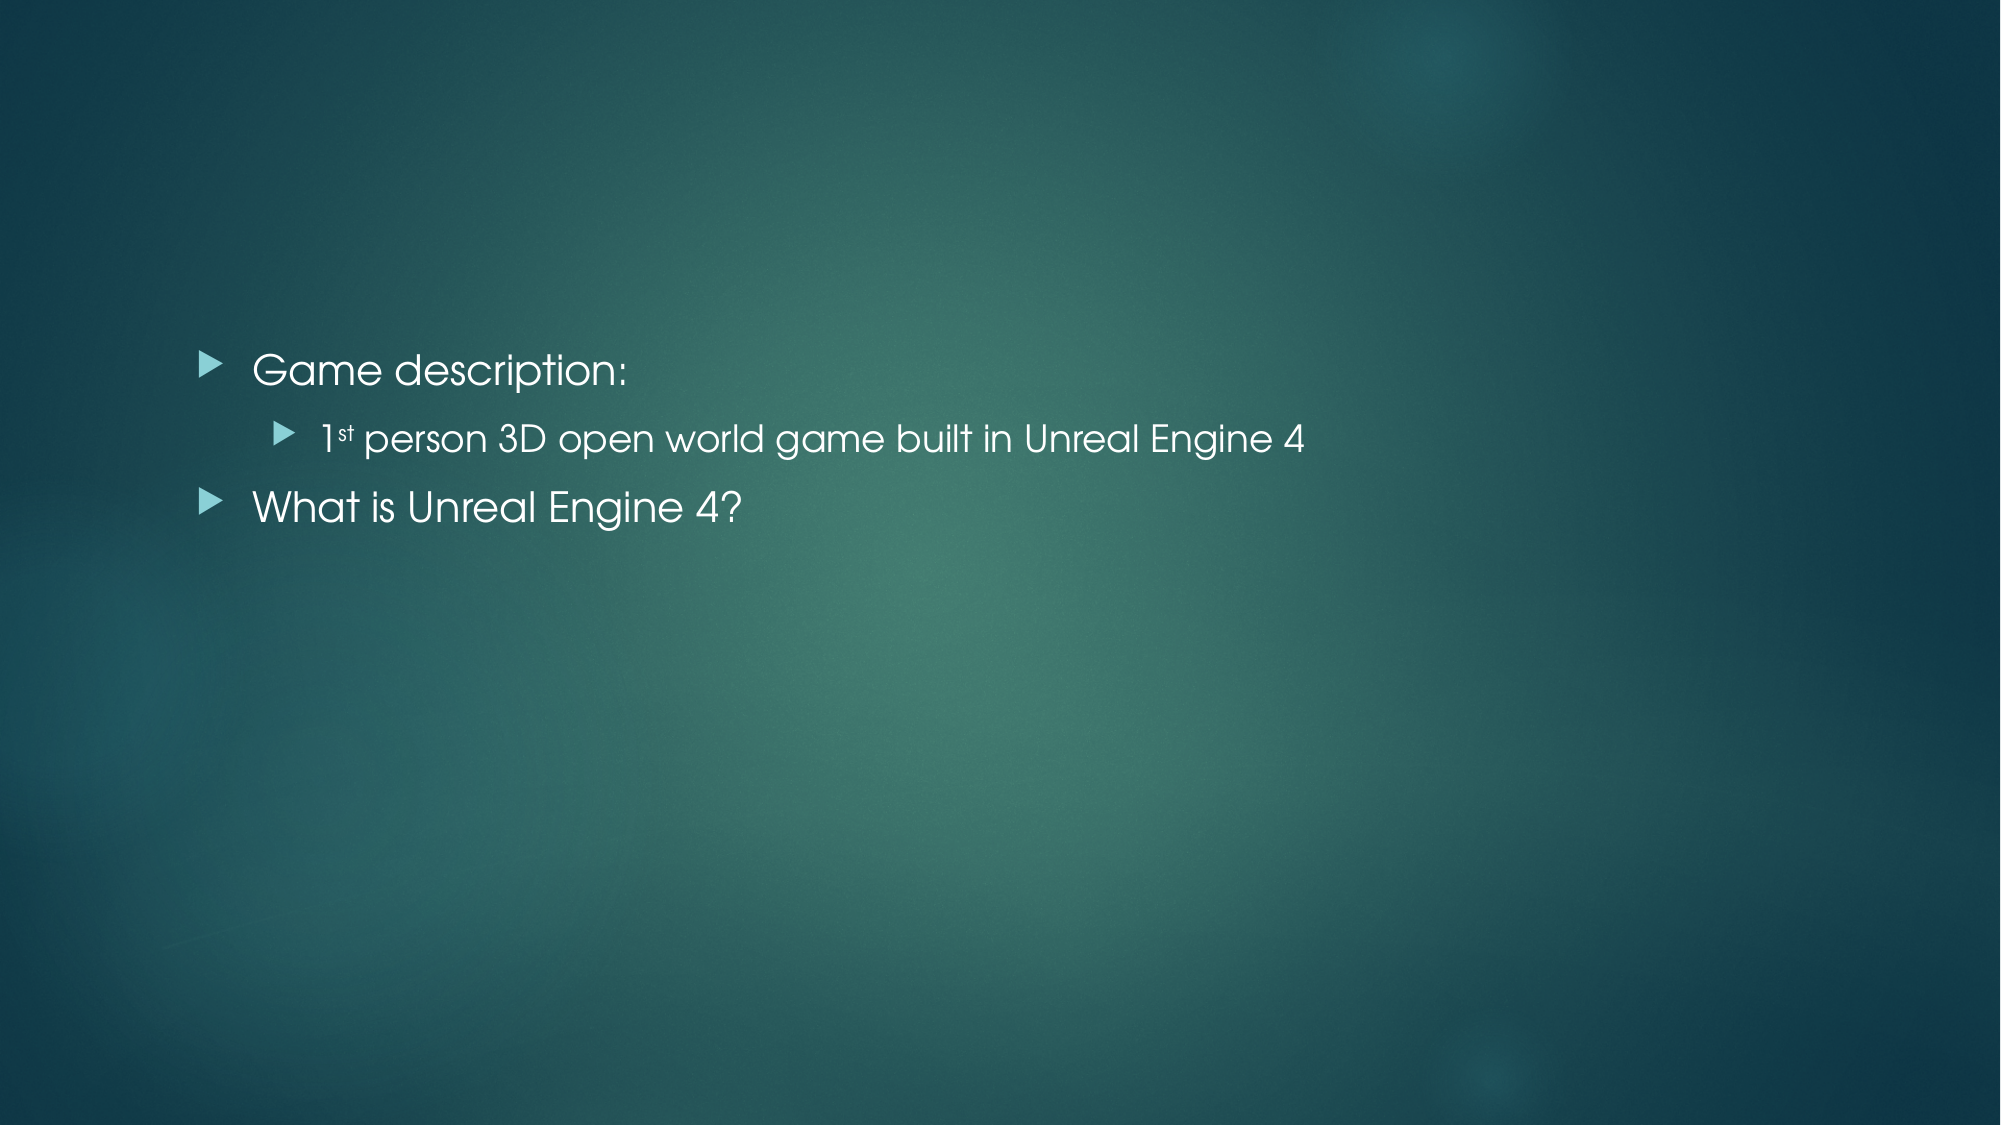

Game description:
1st person 3D open world game built in Unreal Engine 4
What is Unreal Engine 4?